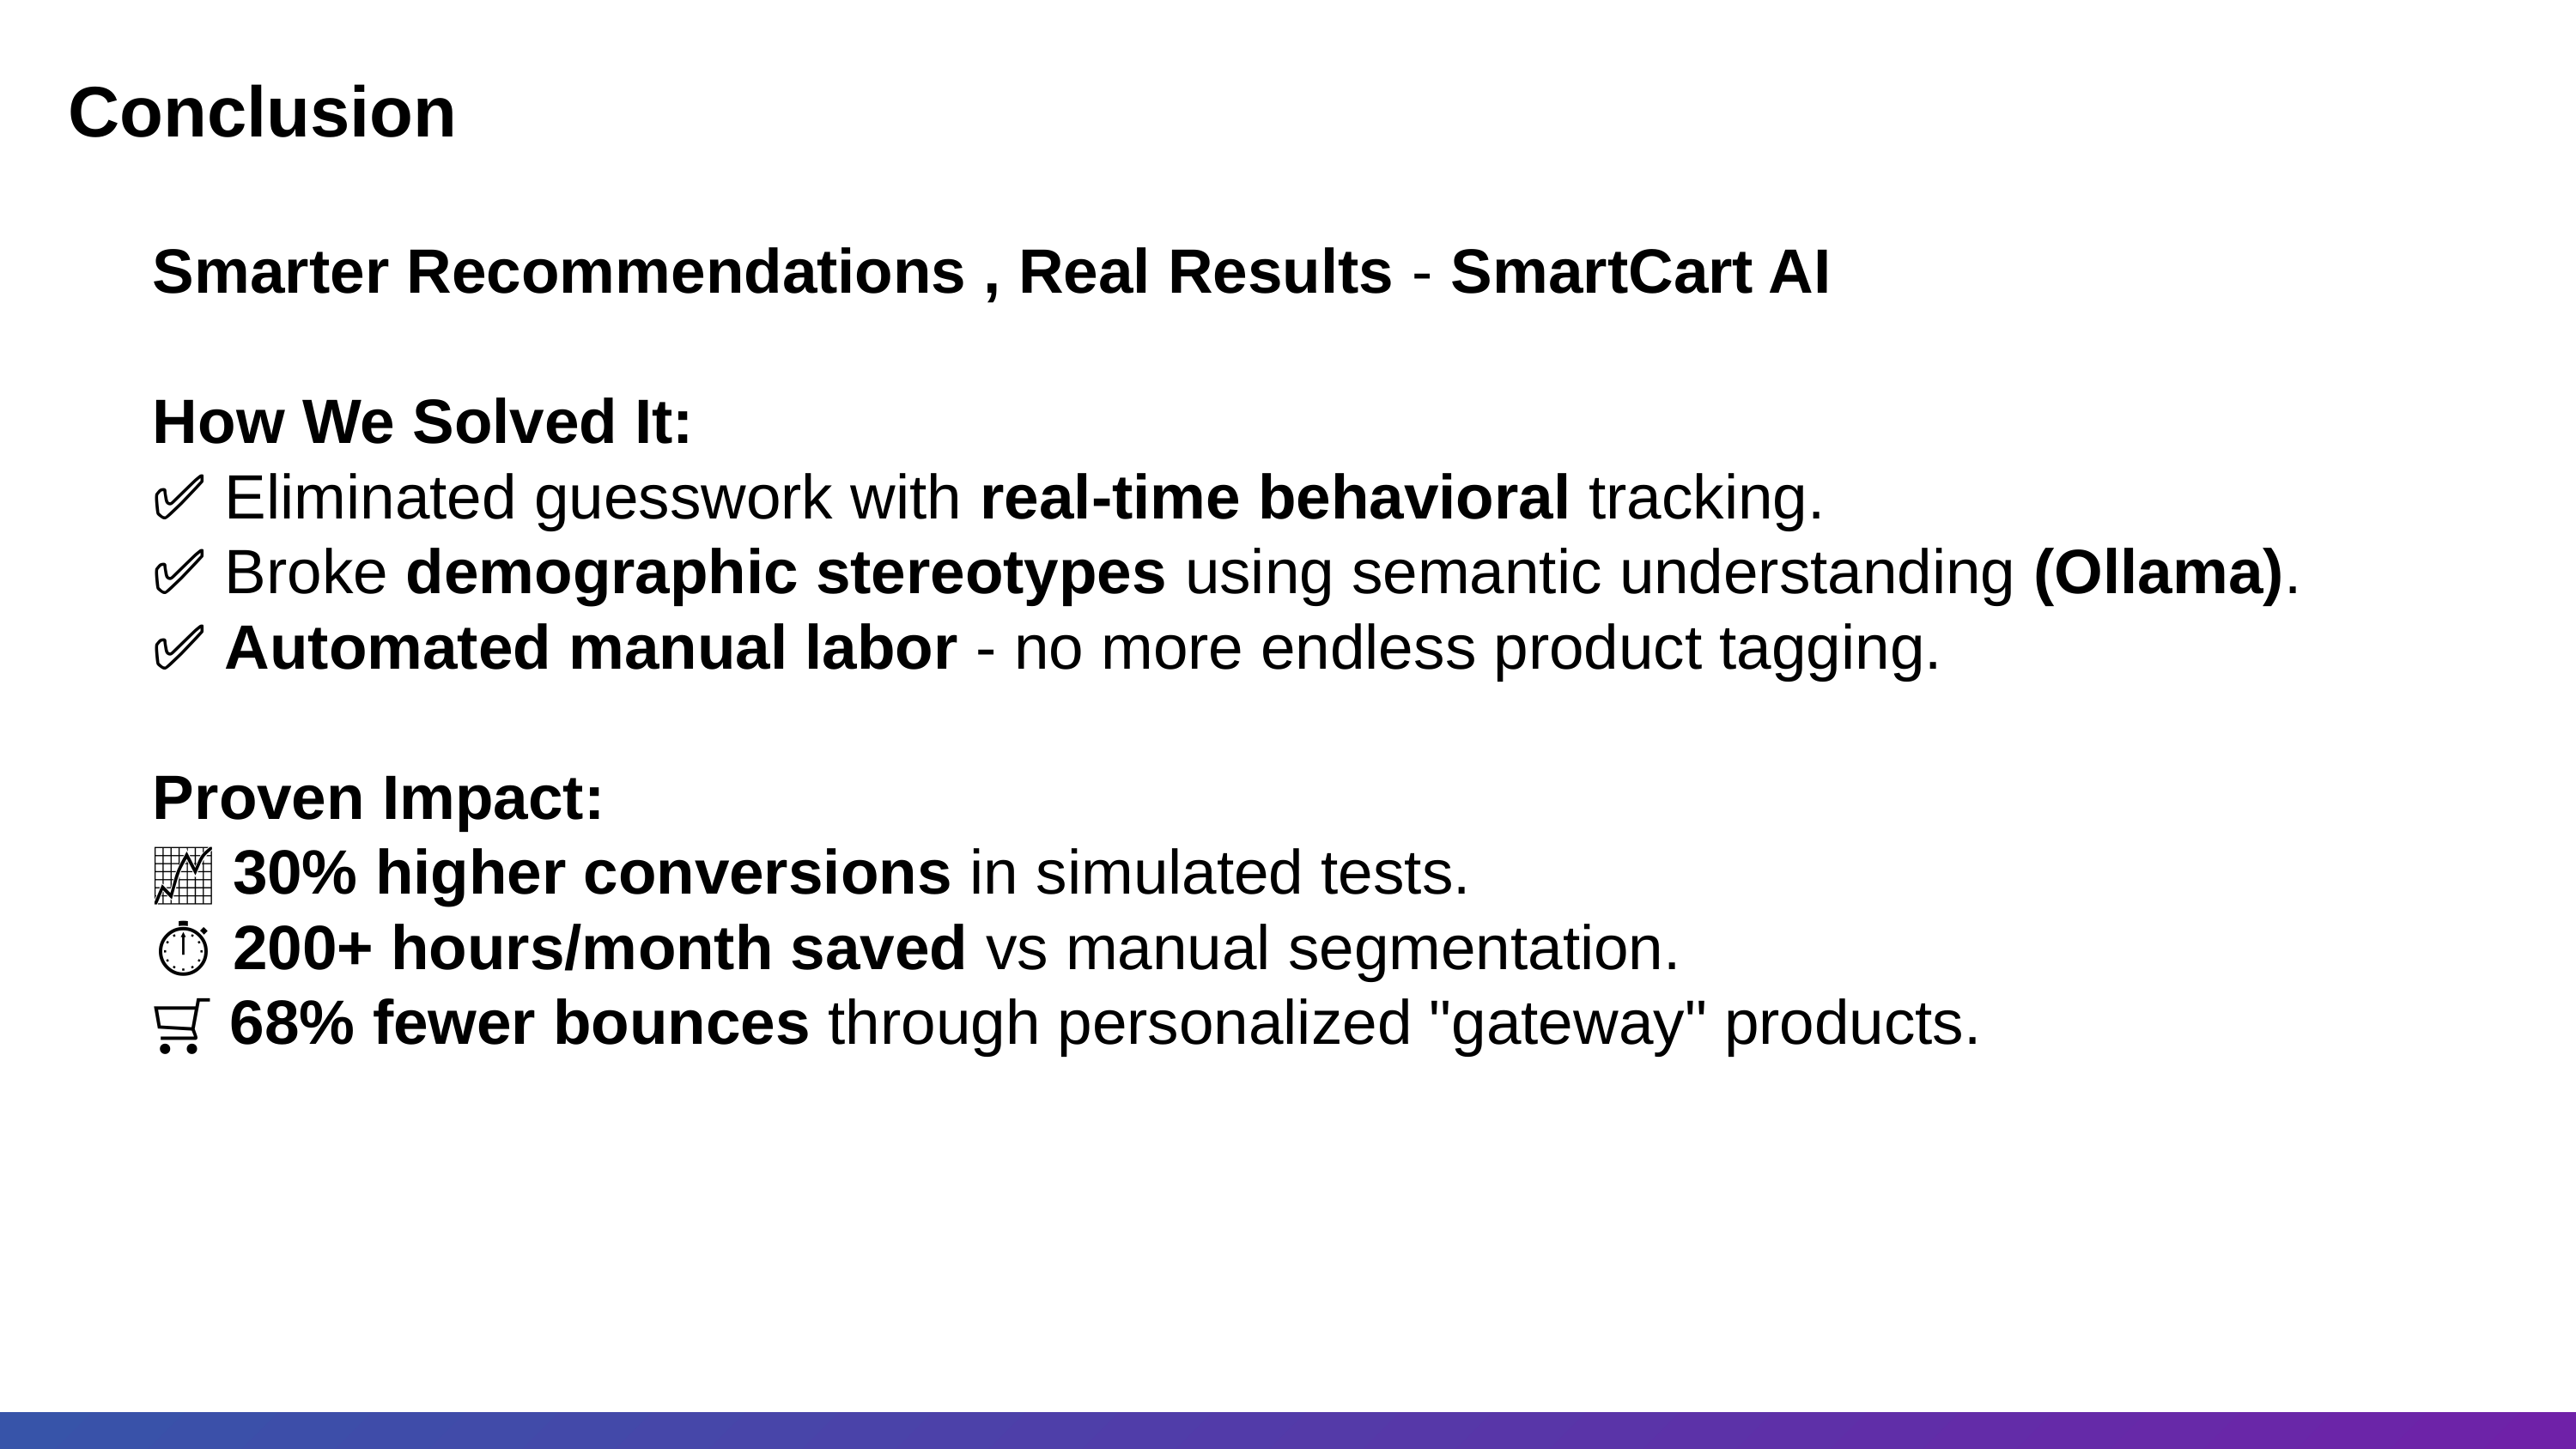

Conclusion

Smarter Recommendations , Real Results - SmartCart AI

How We Solved It:
✅ Eliminated guesswork with real-time behavioral tracking.
✅ Broke demographic stereotypes using semantic understanding (Ollama).
✅ Automated manual labor - no more endless product tagging.

Proven Impact:
📈 30% higher conversions in simulated tests.
⏱ 200+ hours/month saved vs manual segmentation.
🛒 68% fewer bounces through personalized "gateway" products.